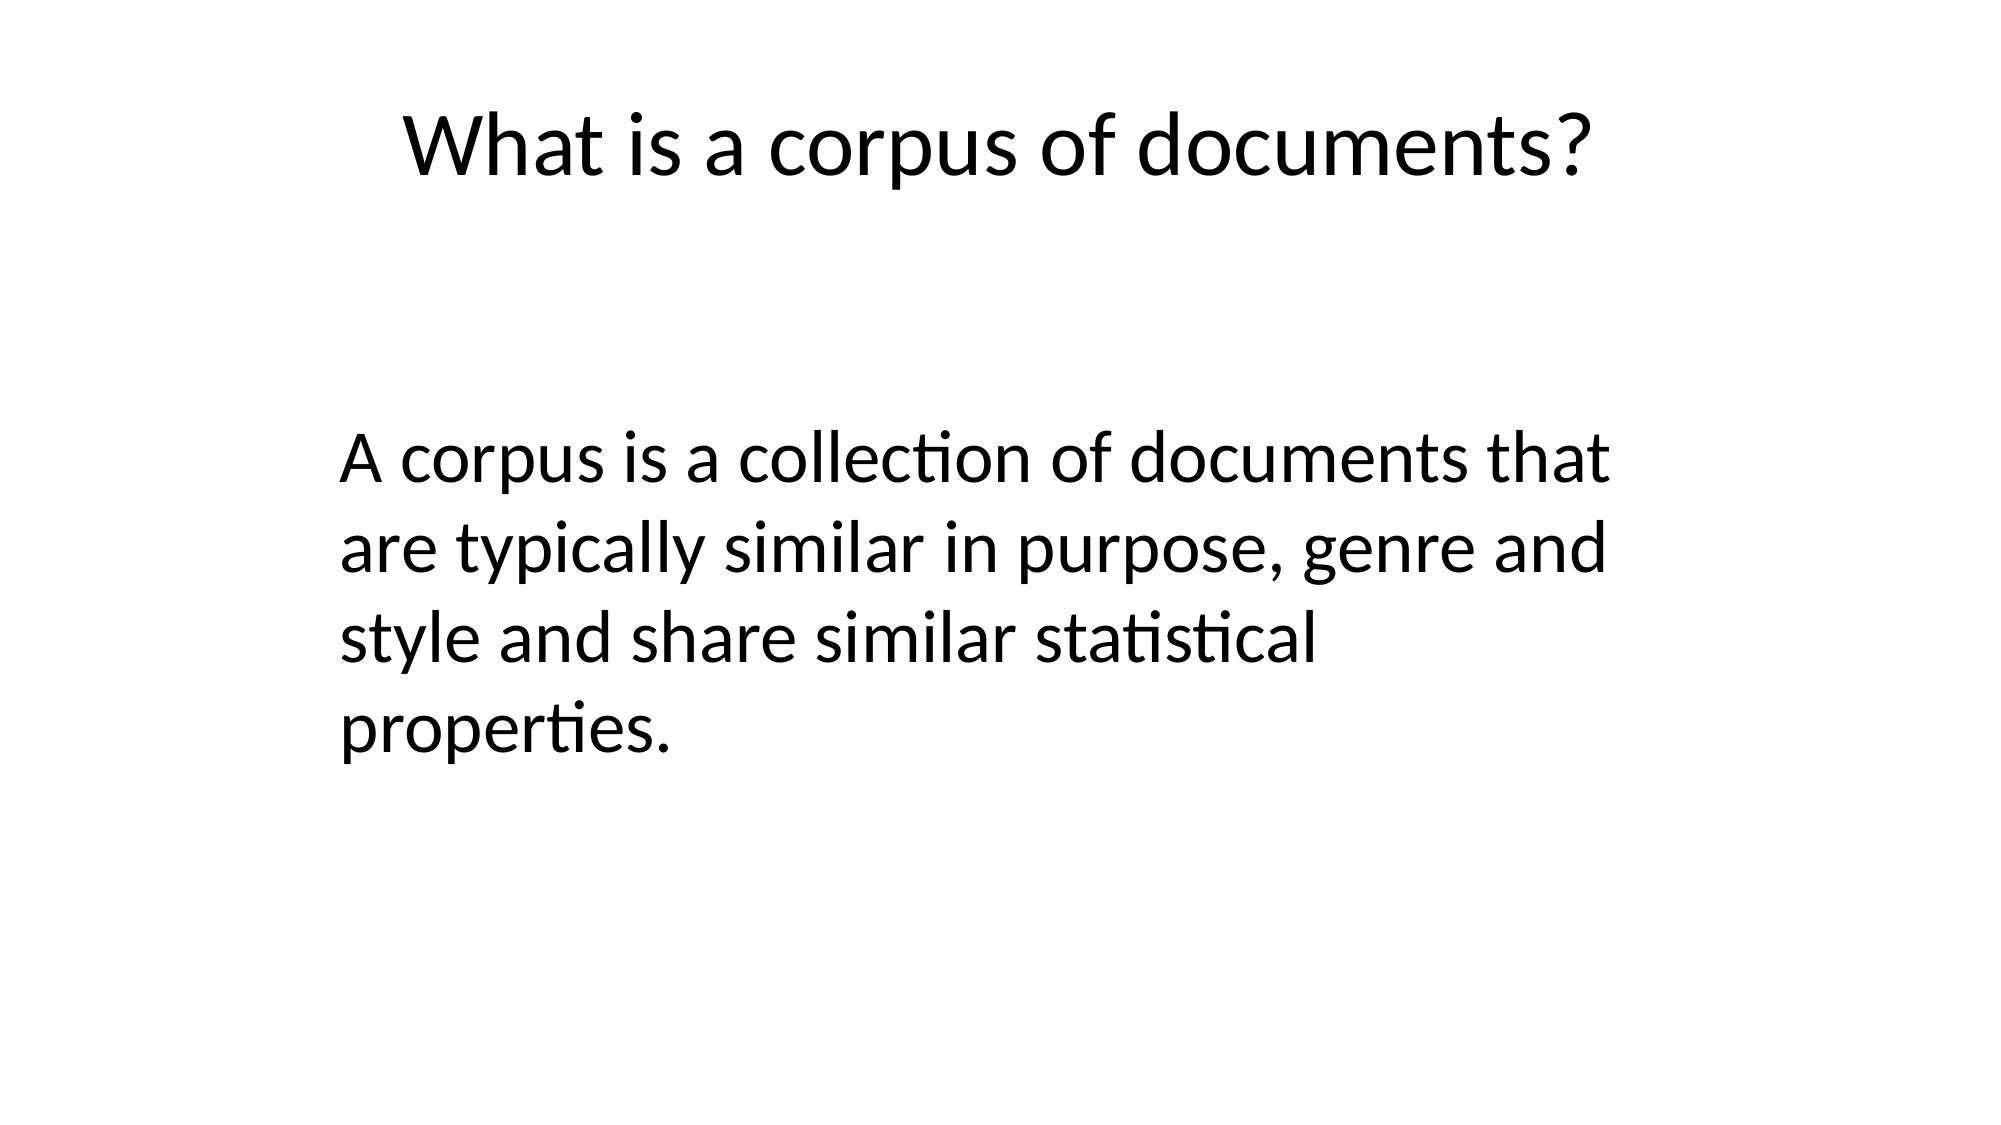

# What is a corpus of documents?
A corpus is a collection of documents that are typically similar in purpose, genre and style and share similar statistical properties.